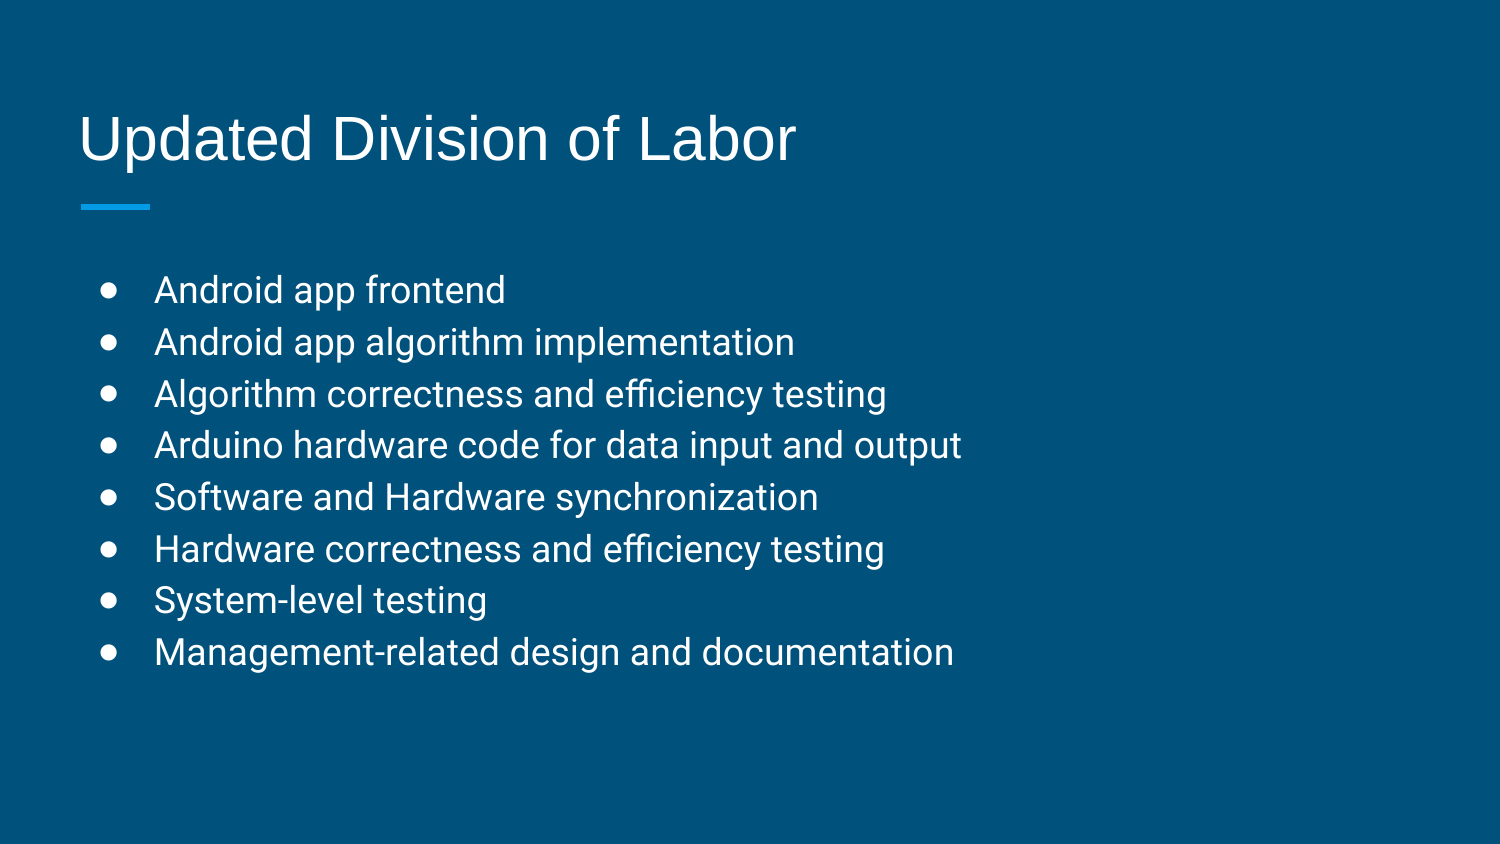

# Updated Division of Labor
Android app frontend
Android app algorithm implementation
Algorithm correctness and efficiency testing
Arduino hardware code for data input and output
Software and Hardware synchronization
Hardware correctness and efficiency testing
System-level testing
Management-related design and documentation